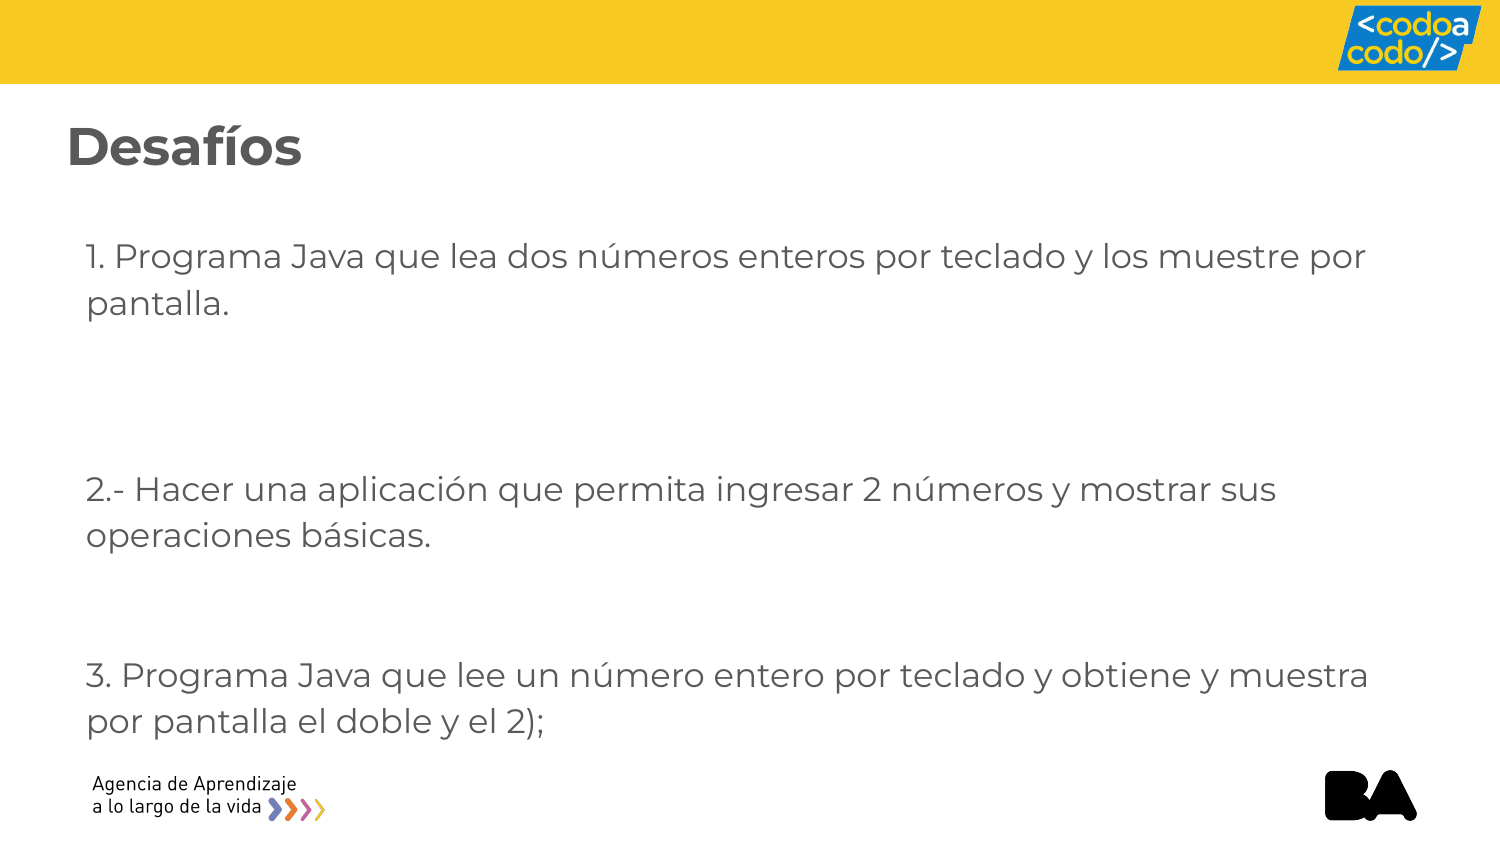

# Desafíos
1. Programa Java que lea dos números enteros por teclado y los muestre por pantalla.

2.- Hacer una aplicación que permita ingresar 2 números y mostrar sus operaciones básicas.

3. Programa Java que lee un número entero por teclado y obtiene y muestra por pantalla el doble y el 2);